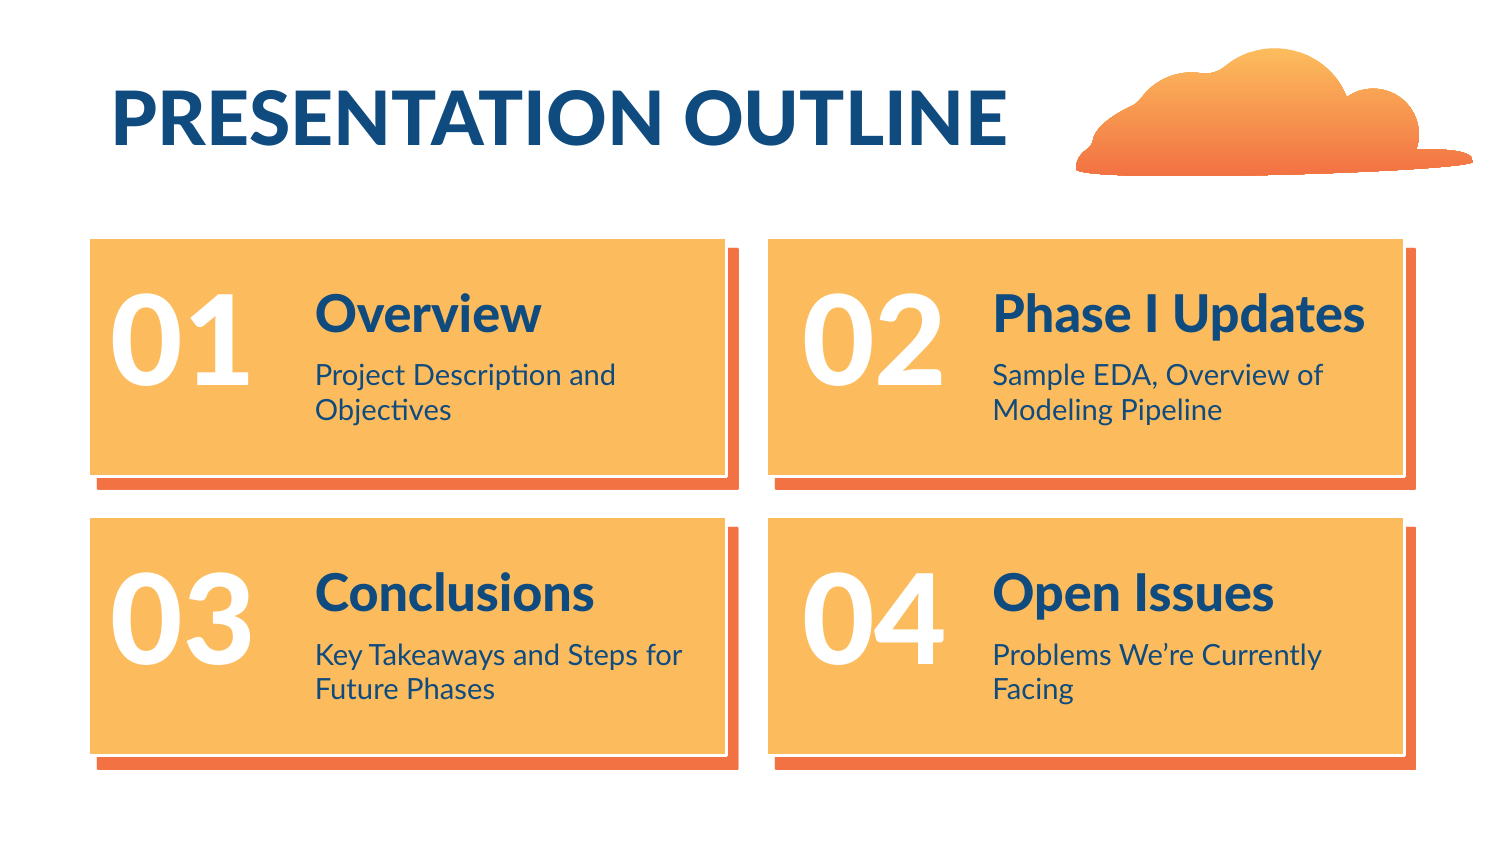

PRESENTATION OUTLINE

01
02
# Overview
Phase I Updates
Project Description and Objectives
Sample EDA, Overview of Modeling Pipeline

03
04
Conclusions
Open Issues
Key Takeaways and Steps for Future Phases
Problems We’re Currently Facing